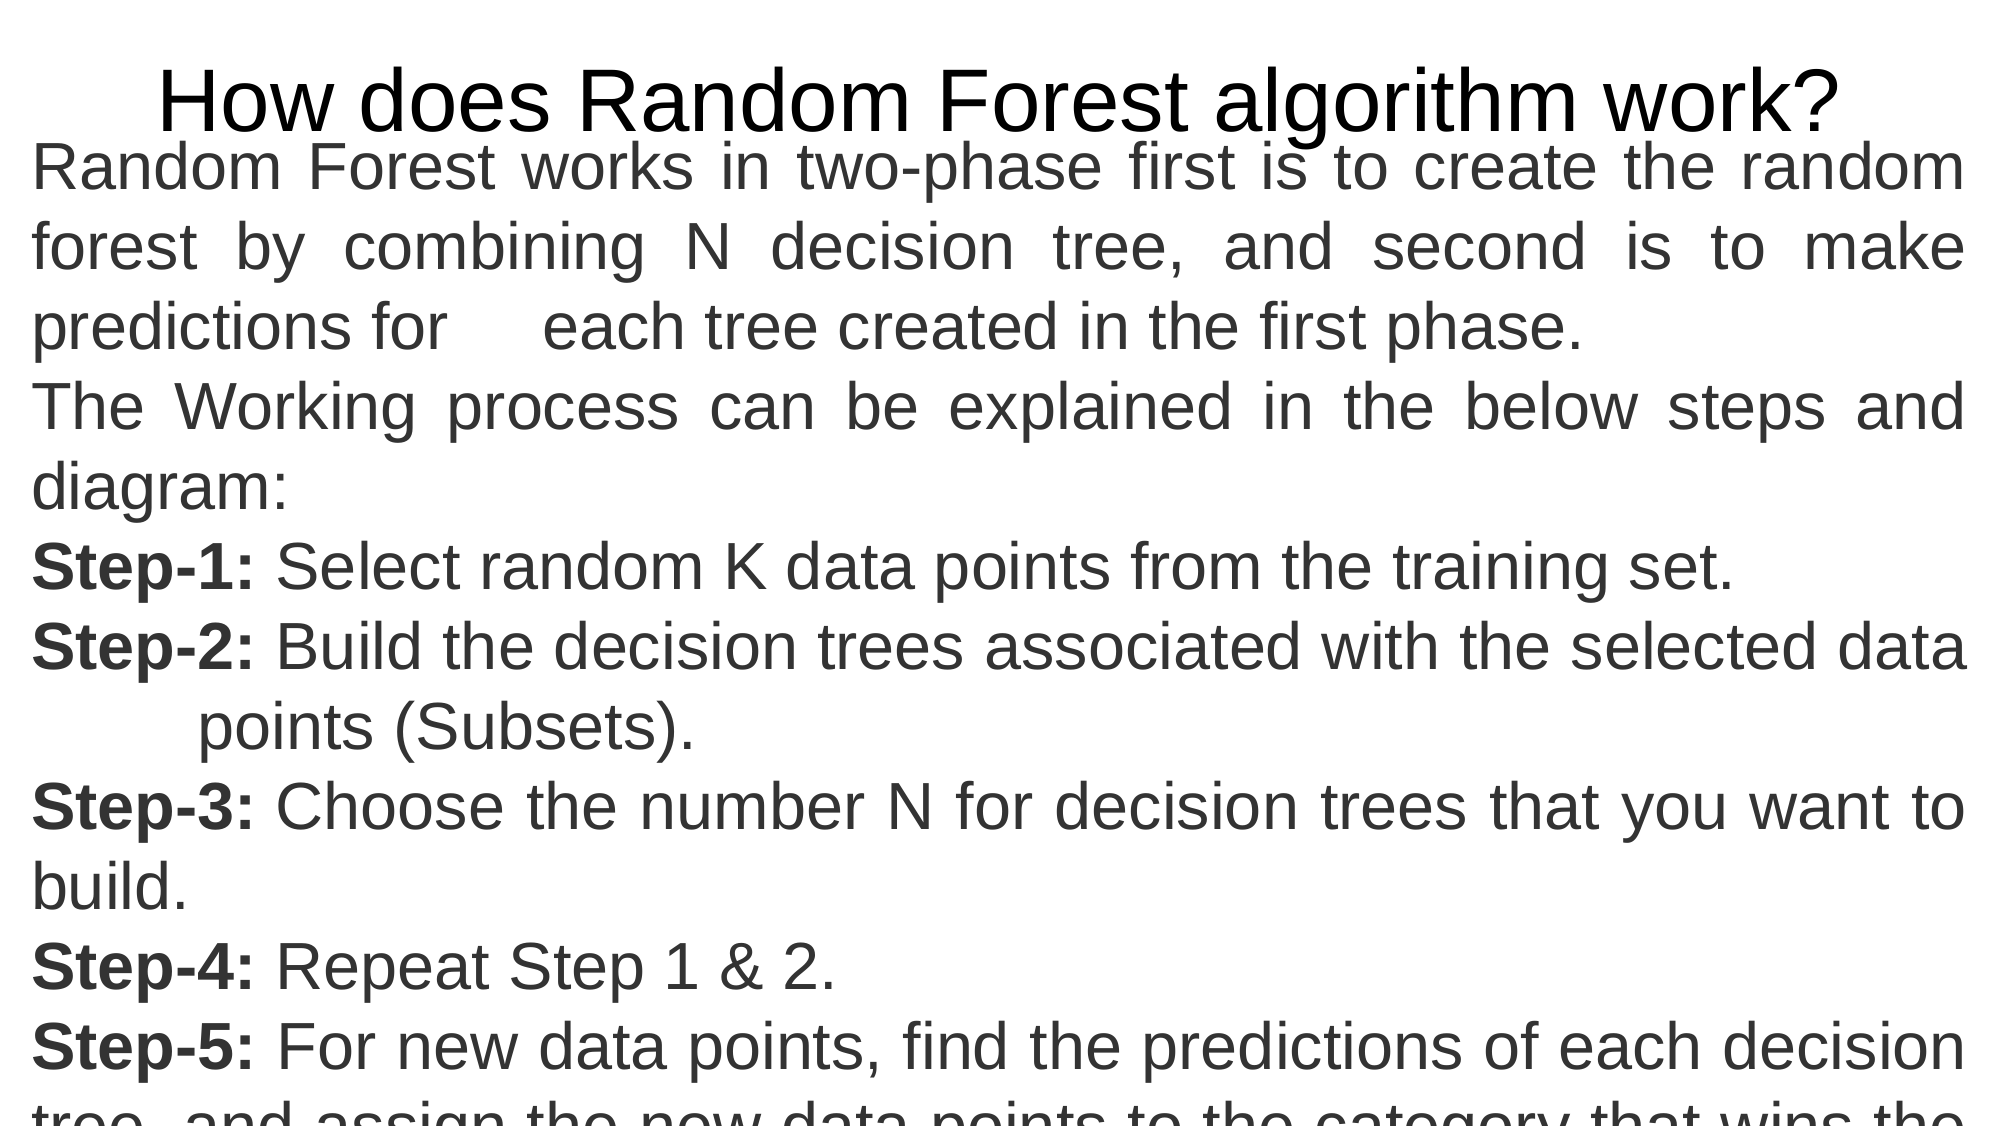

How does Random Forest algorithm work?
Random Forest works in two-phase first is to create the random forest by combining N decision tree, and second is to make predictions for     each tree created in the first phase.
The Working process can be explained in the below steps and diagram:
Step-1: Select random K data points from the training set.
Step-2: Build the decision trees associated with the selected data          points (Subsets).
Step-3: Choose the number N for decision trees that you want to build.
Step-4: Repeat Step 1 & 2.
Step-5: For new data points, find the predictions of each decision tree, and assign the new data points to the category that wins the majority  votes.